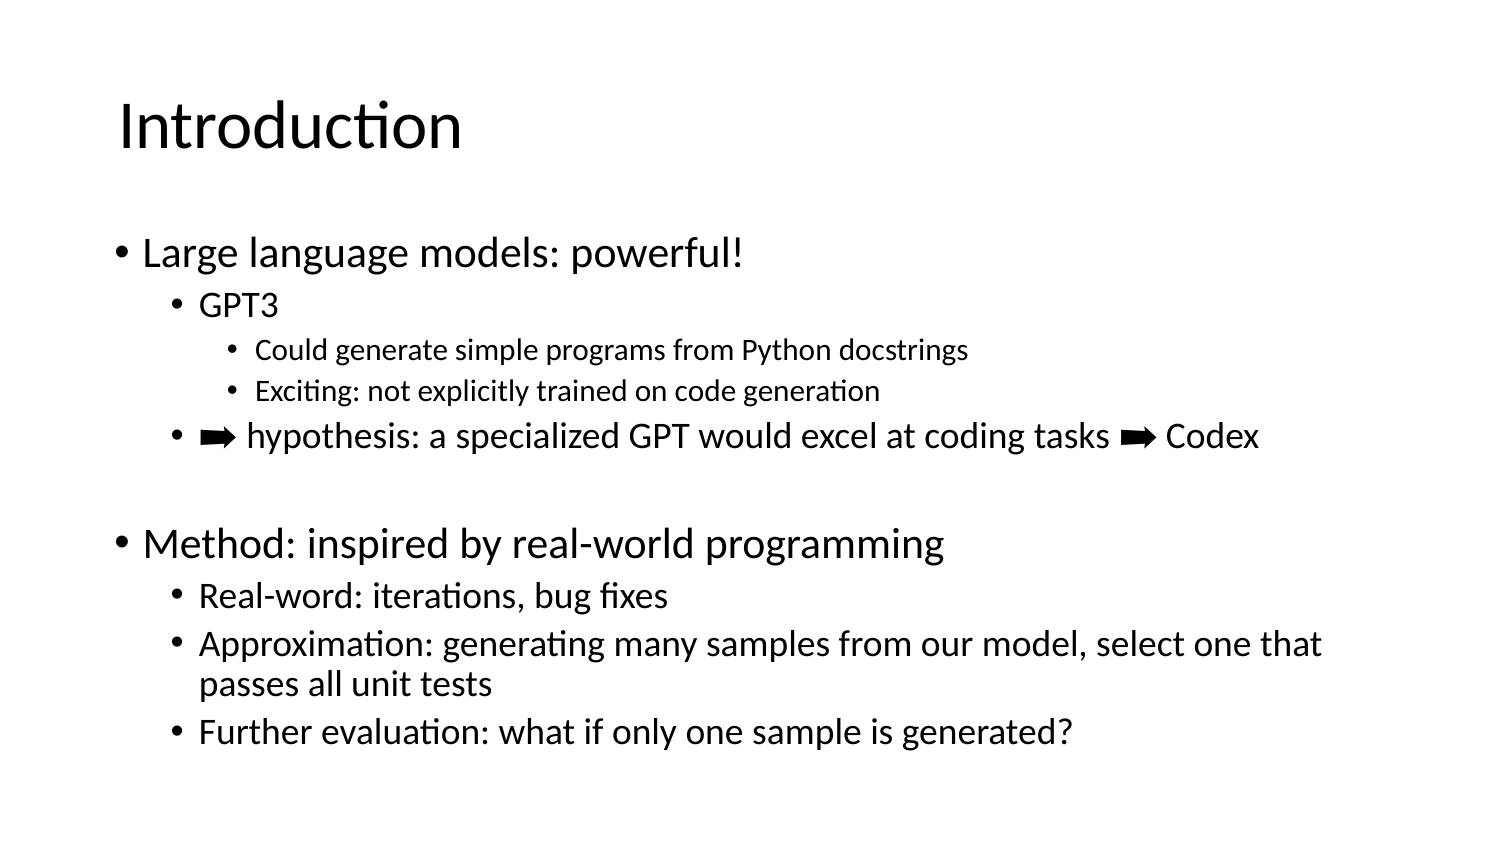

# Introduction
Large language models: powerful!
GPT3
Could generate simple programs from Python docstrings
Exciting: not explicitly trained on code generation
➡ hypothesis: a specialized GPT would excel at coding tasks ➡ Codex

Method: inspired by real-world programming
Real-word: iterations, bug fixes
Approximation: generating many samples from our model, select one that passes all unit tests
Further evaluation: what if only one sample is generated?